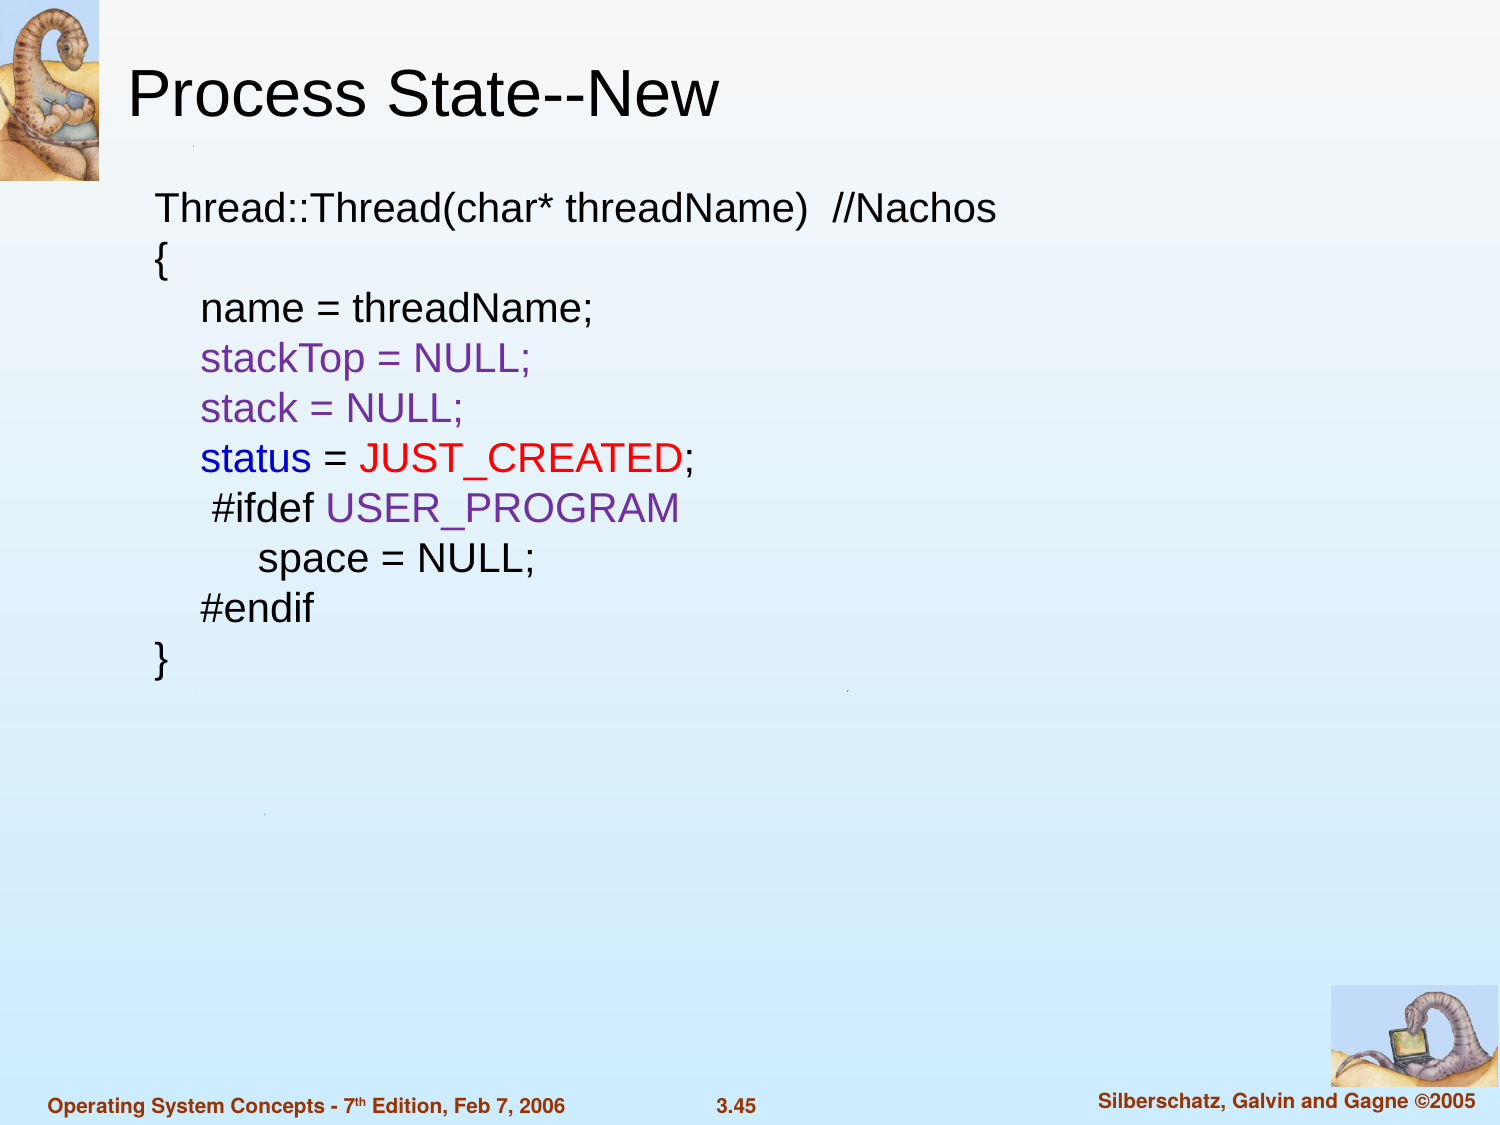

Process State--New
Thread::Thread(char* threadName)  //Nachos
{
    name = threadName;
    stackTop = NULL;
    stack = NULL;
    status = JUST_CREATED;
     #ifdef USER_PROGRAM
         space = NULL;
    #endif
}